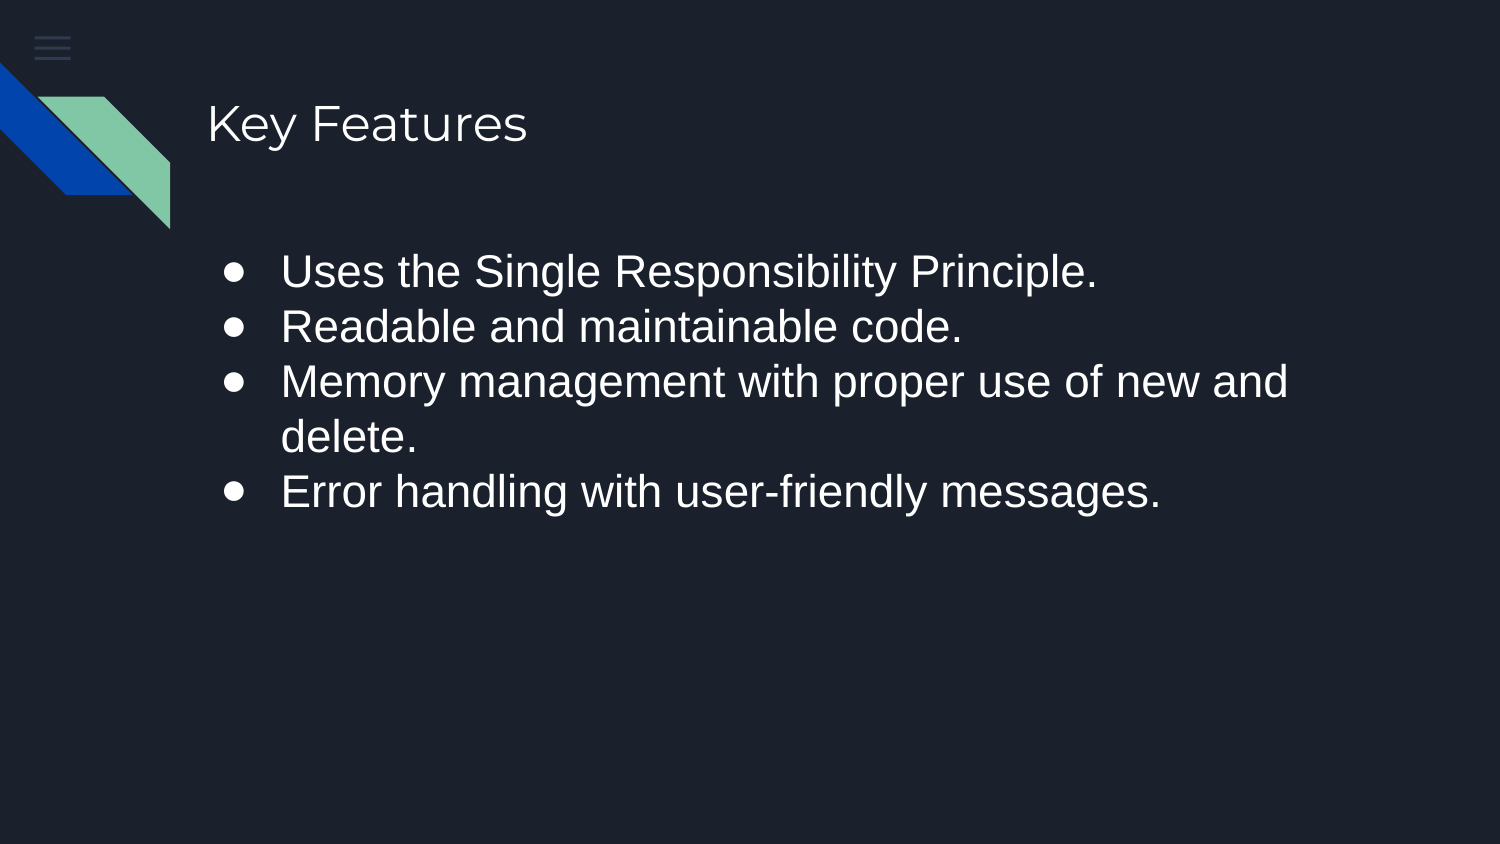

# Key Features
Uses the Single Responsibility Principle.
Readable and maintainable code.
Memory management with proper use of new and delete.
Error handling with user-friendly messages.